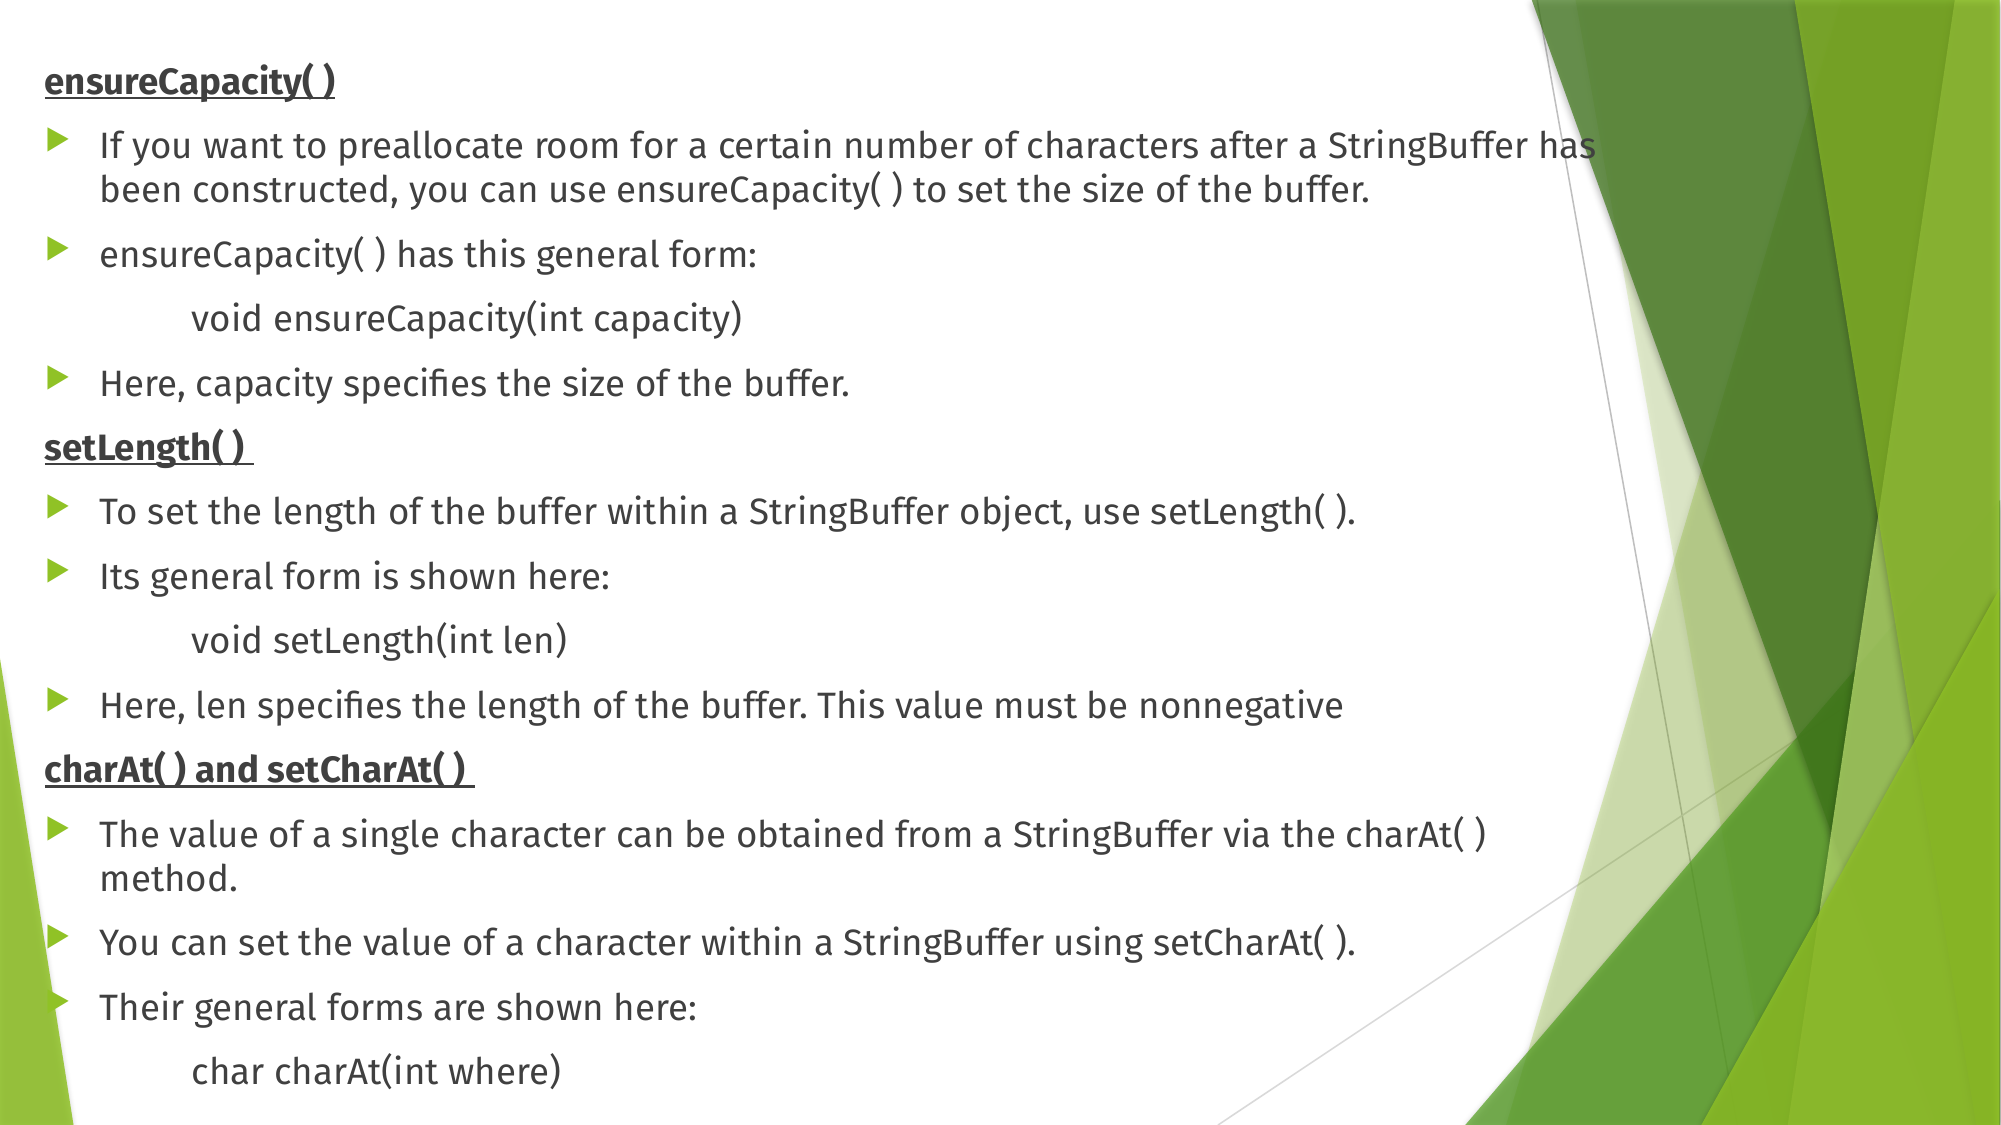

ensureCapacity( )
If you want to preallocate room for a certain number of characters after a StringBuffer has been constructed, you can use ensureCapacity( ) to set the size of the buffer.
ensureCapacity( ) has this general form:
					void ensureCapacity(int capacity)
Here, capacity specifies the size of the buffer.
setLength( )
To set the length of the buffer within a StringBuffer object, use setLength( ).
Its general form is shown here:
					void setLength(int len)
Here, len specifies the length of the buffer. This value must be nonnegative
charAt( ) and setCharAt( )
The value of a single character can be obtained from a StringBuffer via the charAt( ) method.
You can set the value of a character within a StringBuffer using setCharAt( ).
Their general forms are shown here:
				char charAt(int where)